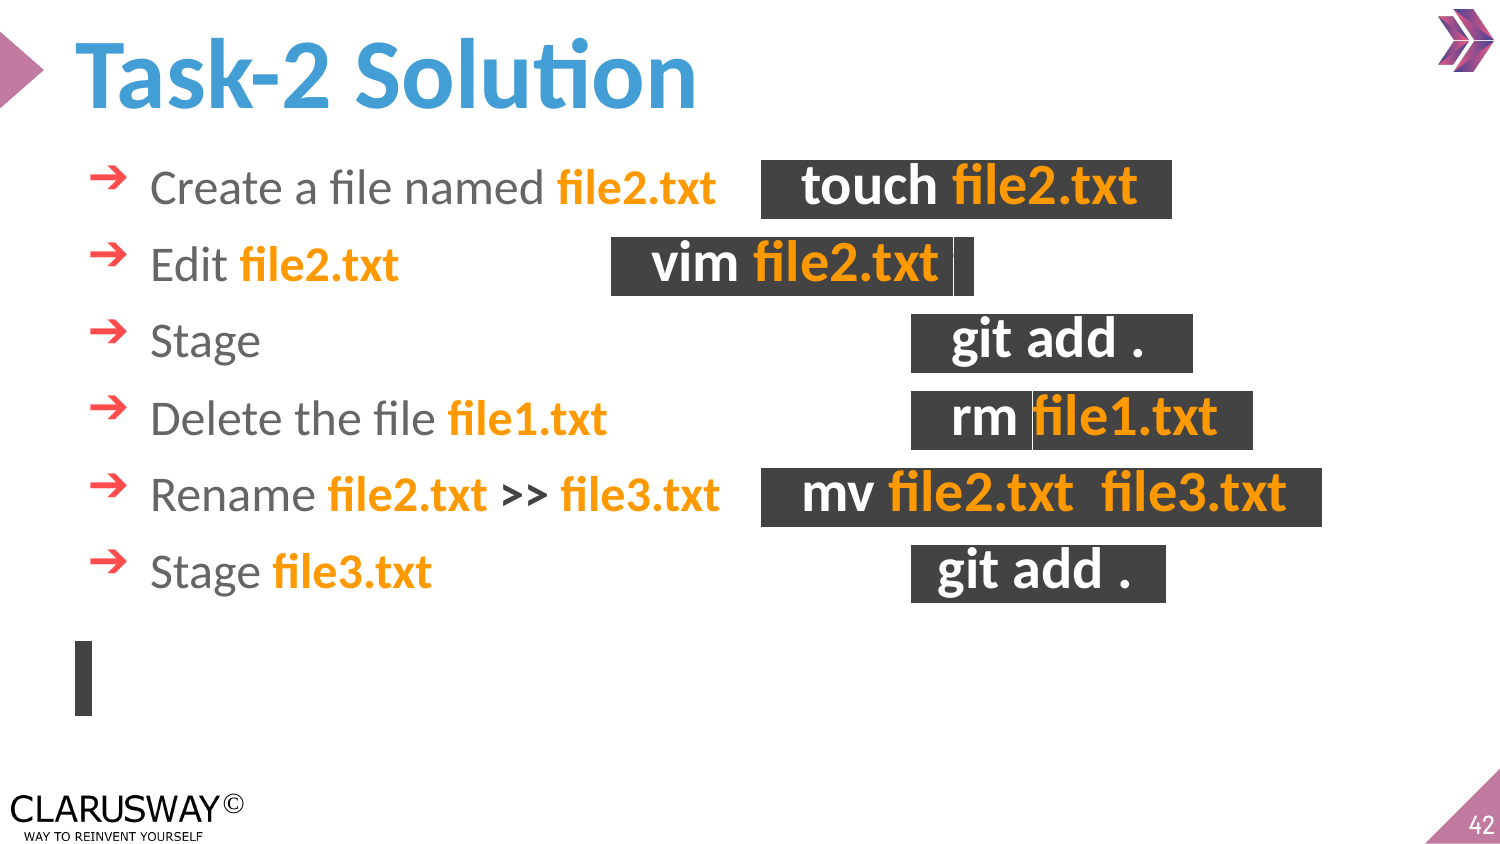

# Task-2 Solution
Create a file named file2.txt	    touch file2.txt t
Edit file2.txt 	   	    vim file2.txt t
Stage					    git add .  t
Delete the file file1.txt 		    rm file1.txt t
Rename file2.txt >> file3.txt 	    mv file2.txt  file3.txt t
Stage file3.txt 				   git add . t

42